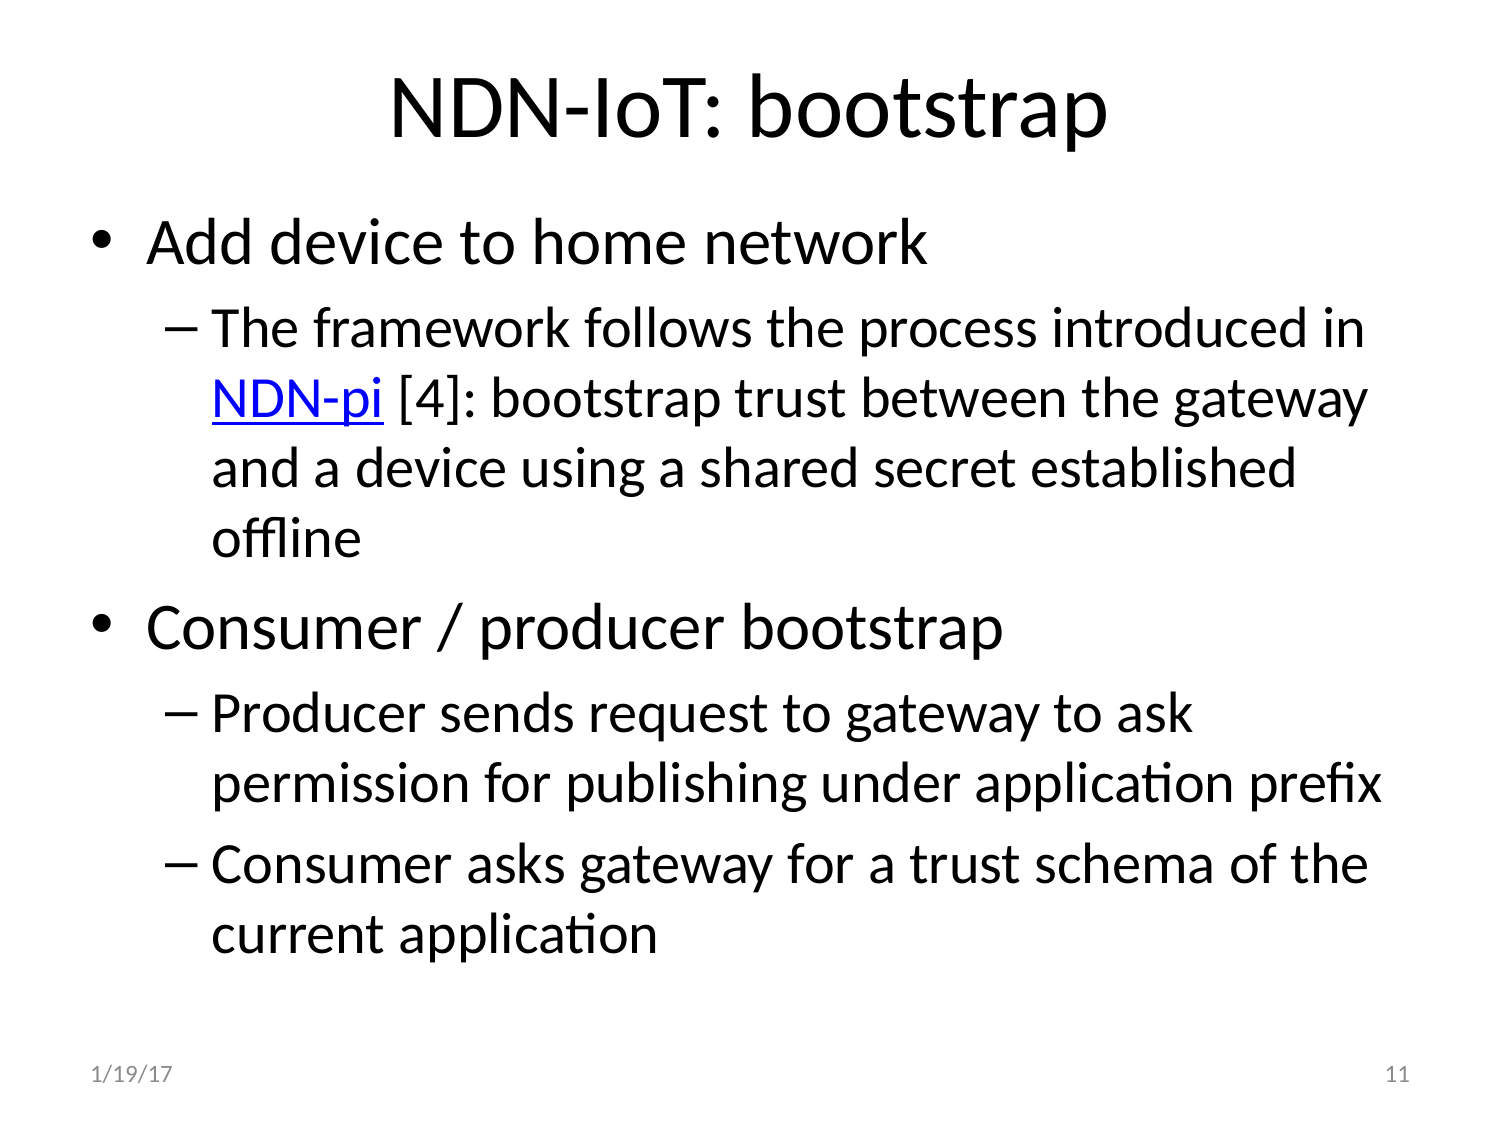

# NDN-IoT: bootstrap
Add device to home network
The framework follows the process introduced in NDN-pi [4]: bootstrap trust between the gateway and a device using a shared secret established offline
Consumer / producer bootstrap
Producer sends request to gateway to ask permission for publishing under application prefix
Consumer asks gateway for a trust schema of the current application

1/19/17
11